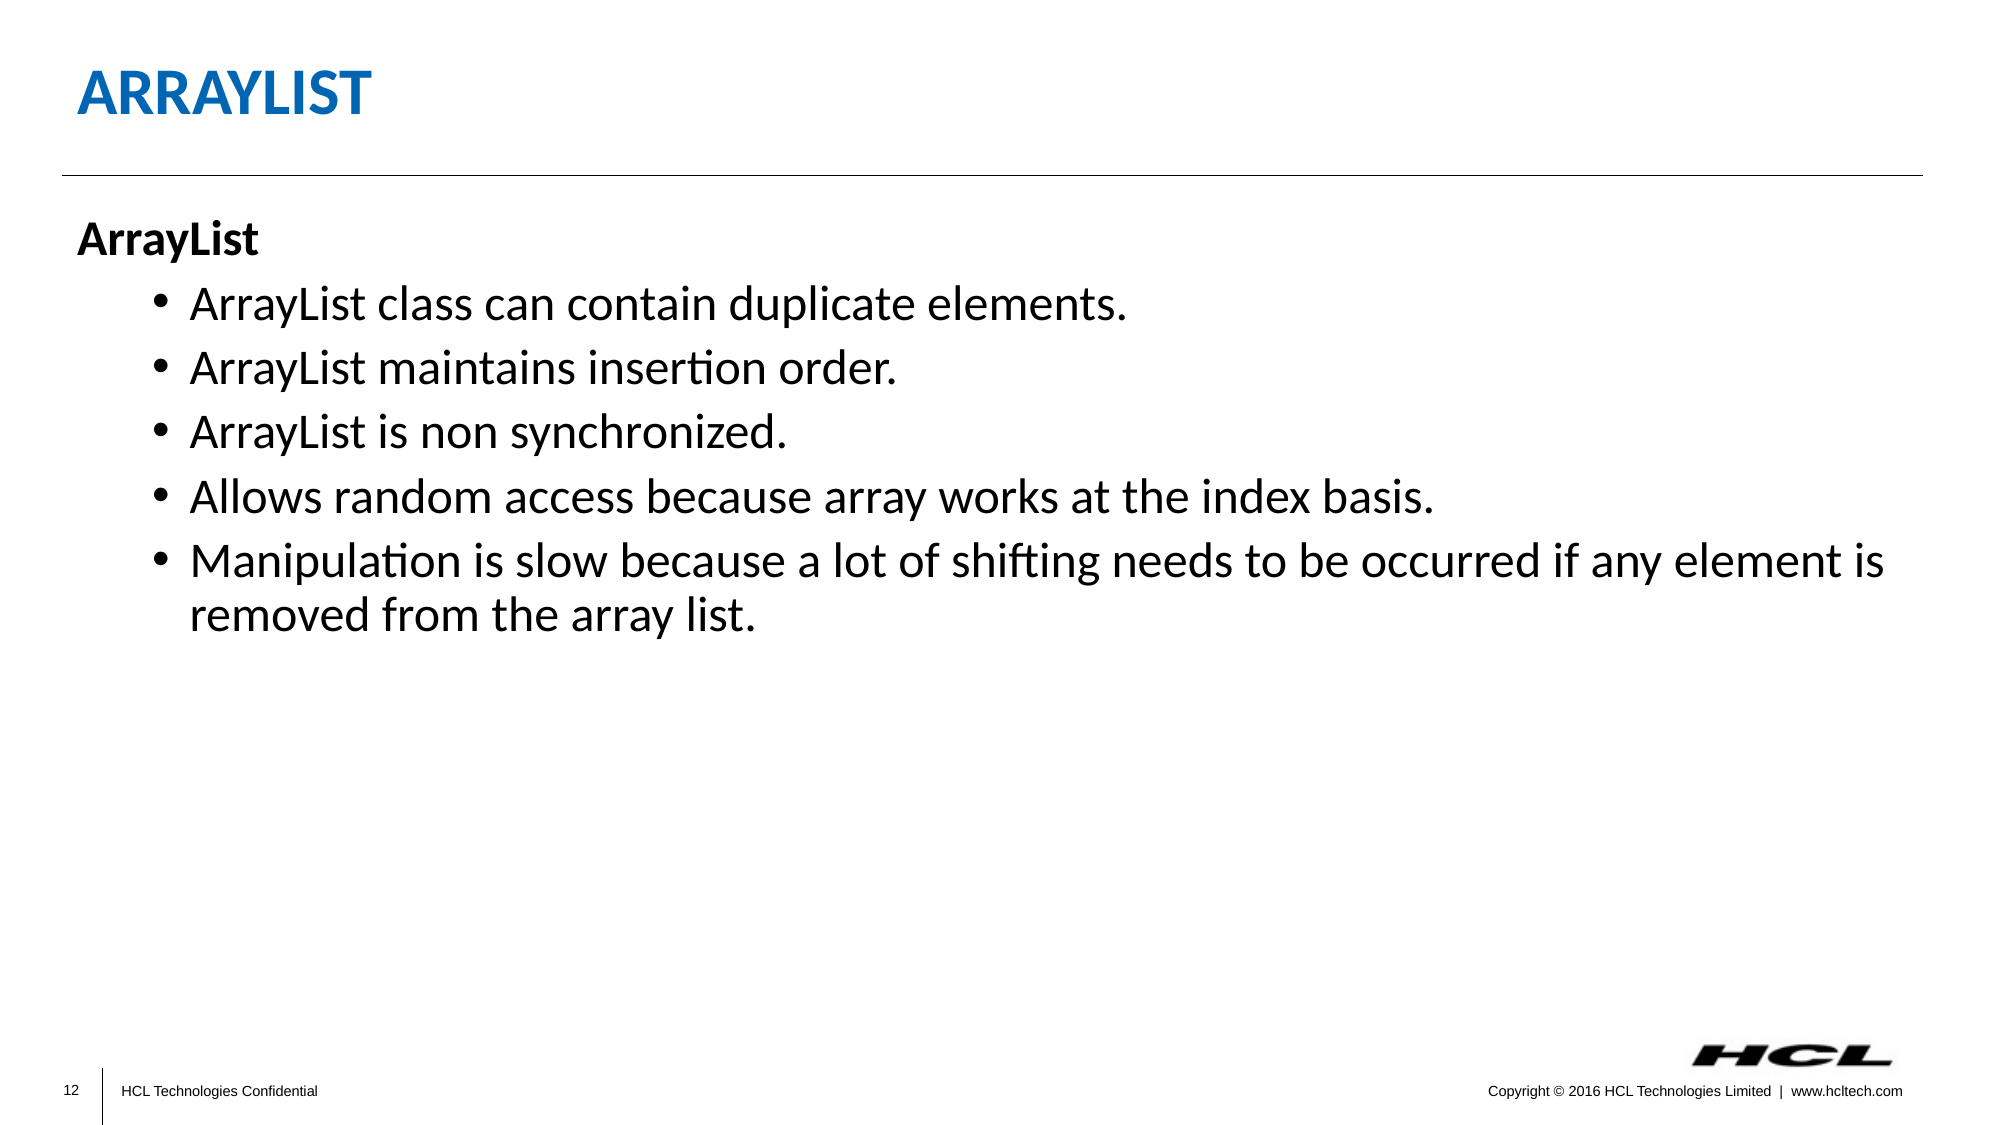

# ArrayList
ArrayList
ArrayList class can contain duplicate elements.
ArrayList maintains insertion order.
ArrayList is non synchronized.
Allows random access because array works at the index basis.
Manipulation is slow because a lot of shifting needs to be occurred if any element is removed from the array list.